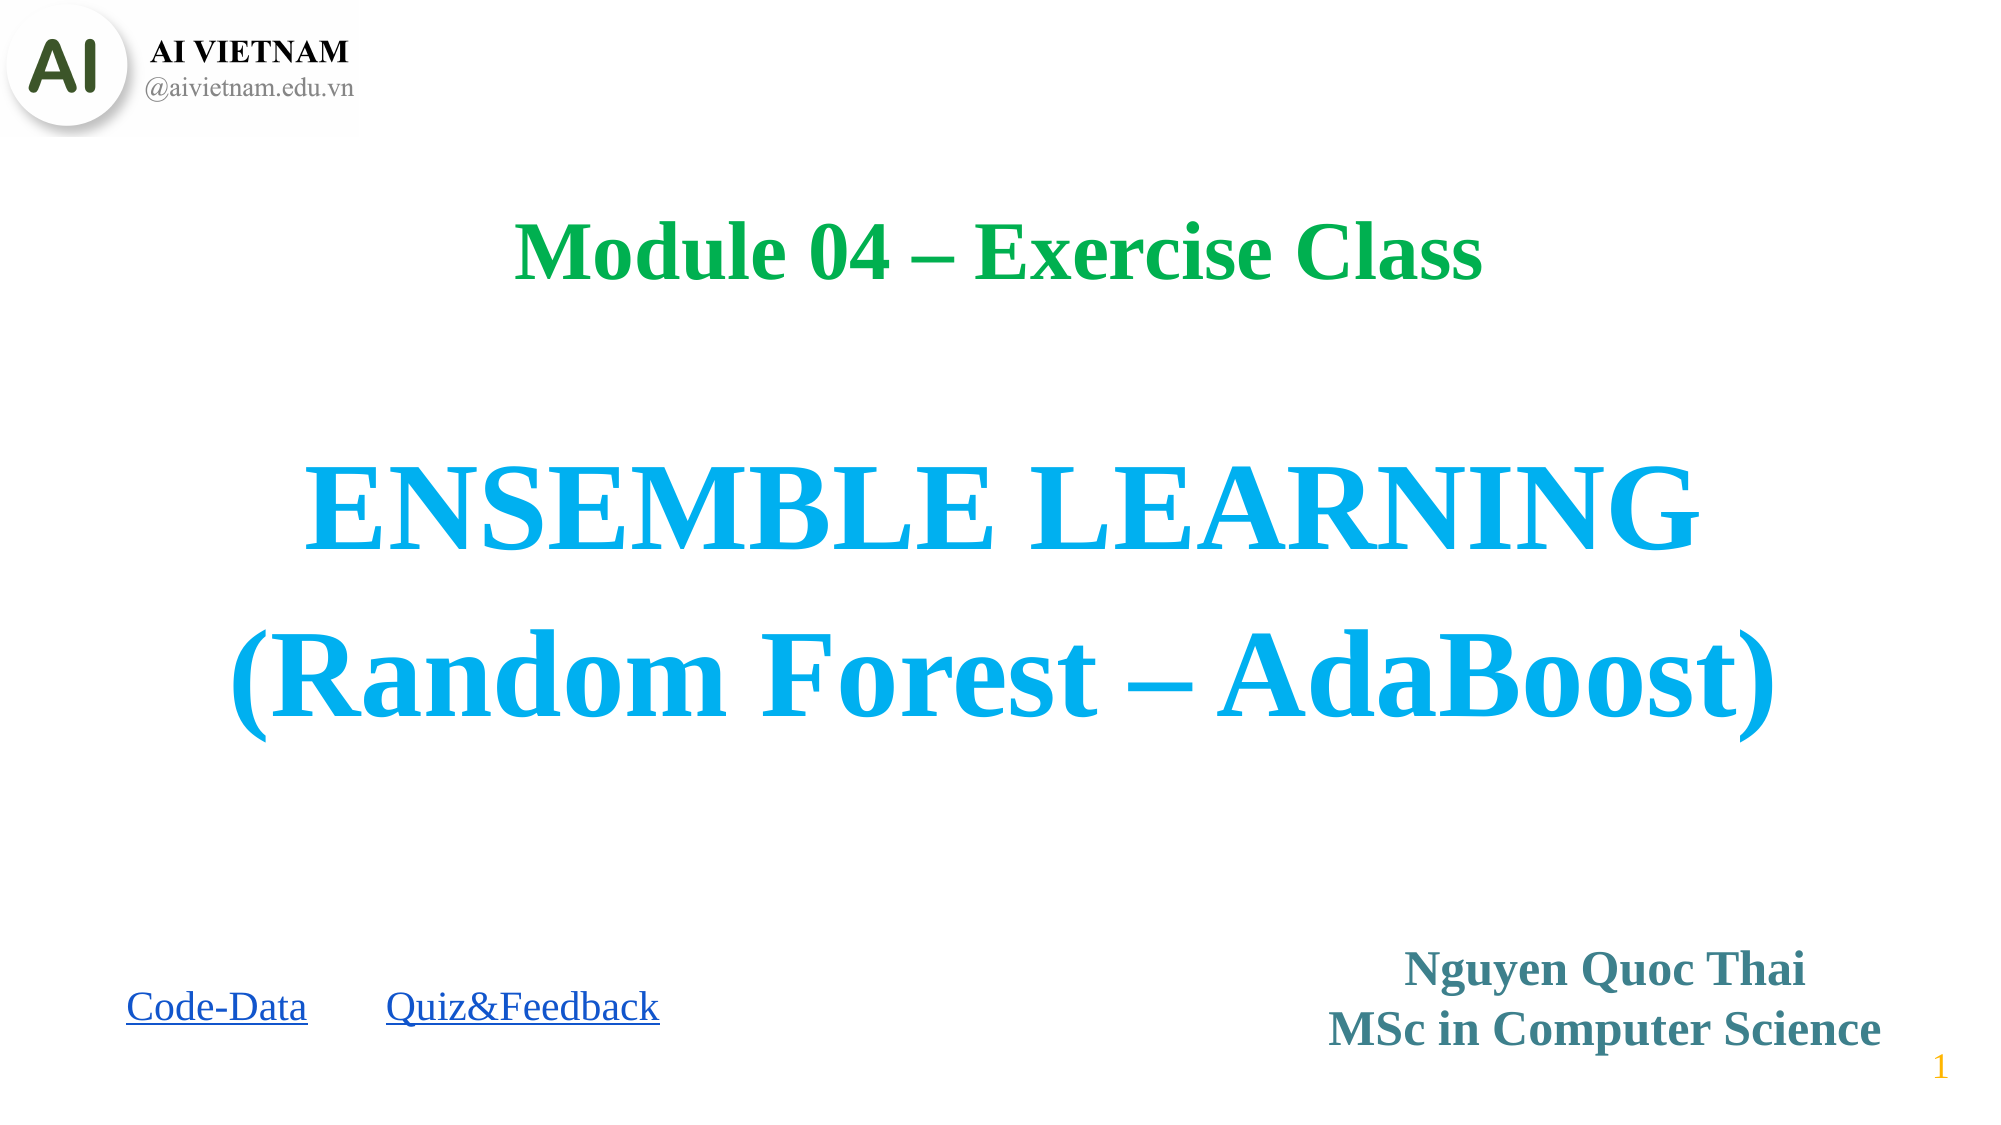

Module 04 – Exercise Class
ENSEMBLE LEARNING
(Random Forest – AdaBoost)
Nguyen Quoc Thai
MSc in Computer Science
Code-Data
Quiz&Feedback
1